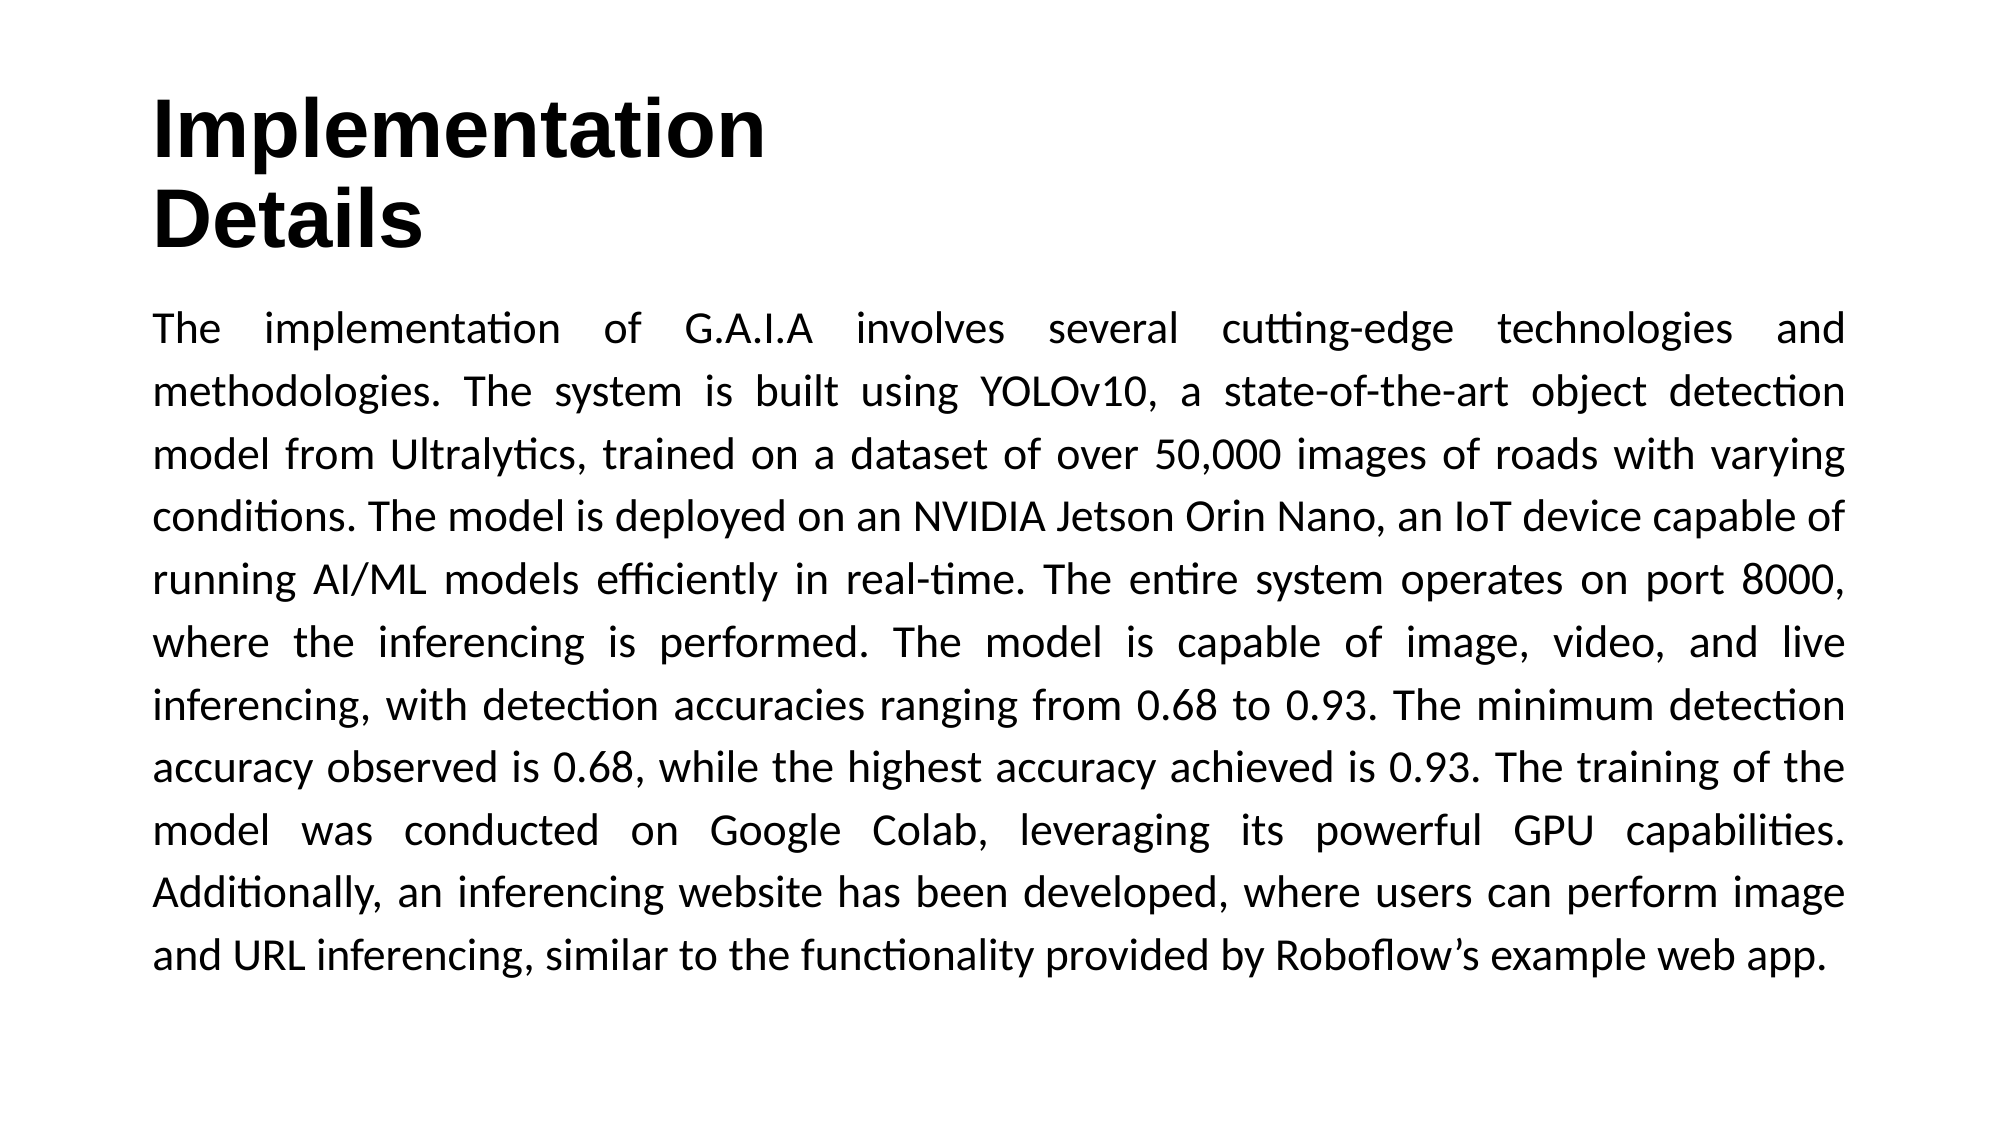

# Implementation Details
The implementation of G.A.I.A involves several cutting-edge technologies and methodologies. The system is built using YOLOv10, a state-of-the-art object detection model from Ultralytics, trained on a dataset of over 50,000 images of roads with varying conditions. The model is deployed on an NVIDIA Jetson Orin Nano, an IoT device capable of running AI/ML models efficiently in real-time. The entire system operates on port 8000, where the inferencing is performed. The model is capable of image, video, and live inferencing, with detection accuracies ranging from 0.68 to 0.93. The minimum detection accuracy observed is 0.68, while the highest accuracy achieved is 0.93. The training of the model was conducted on Google Colab, leveraging its powerful GPU capabilities. Additionally, an inferencing website has been developed, where users can perform image and URL inferencing, similar to the functionality provided by Roboflow’s example web app.